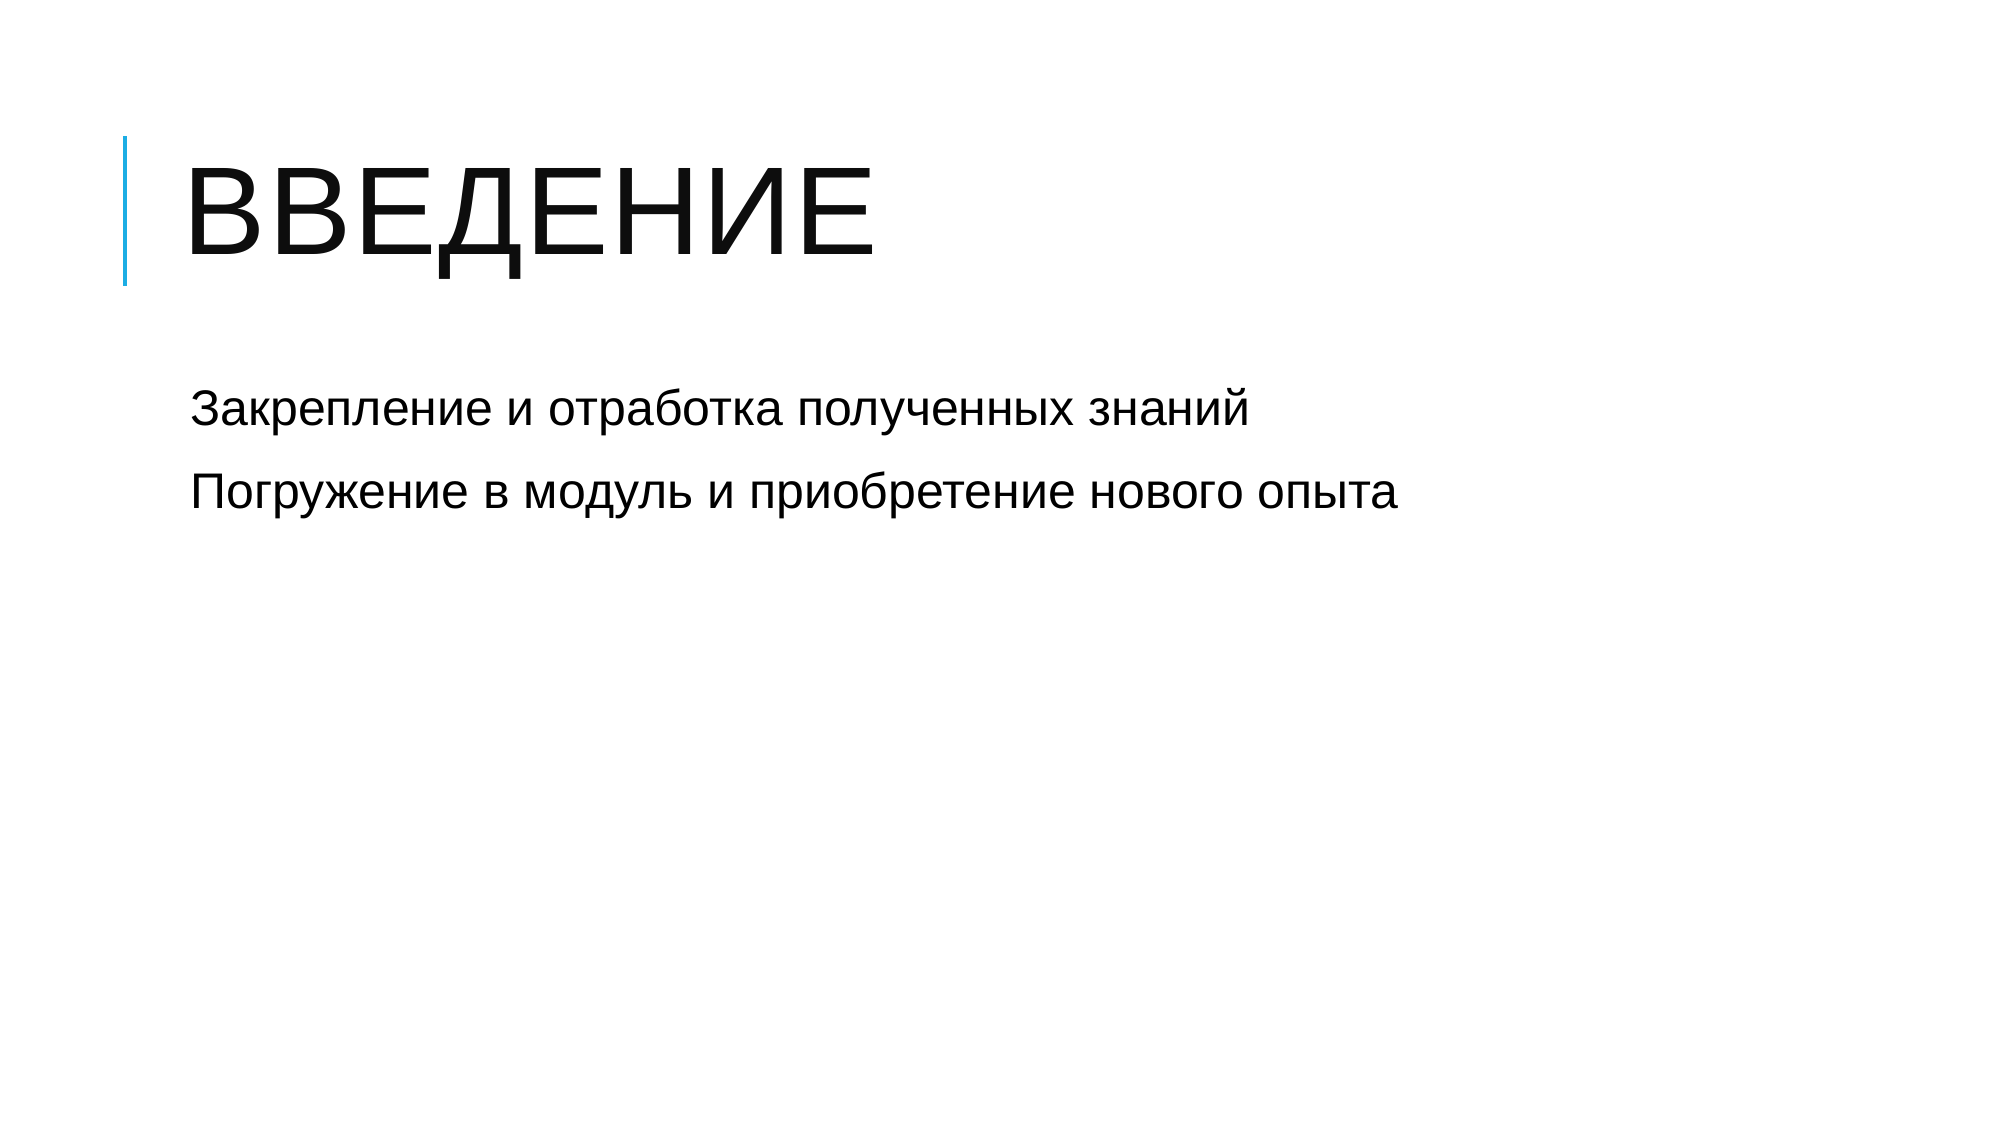

# ВВЕДЕНИЕ
Закрепление и отработка полученных знаний
Погружение в модуль и приобретение нового опыта